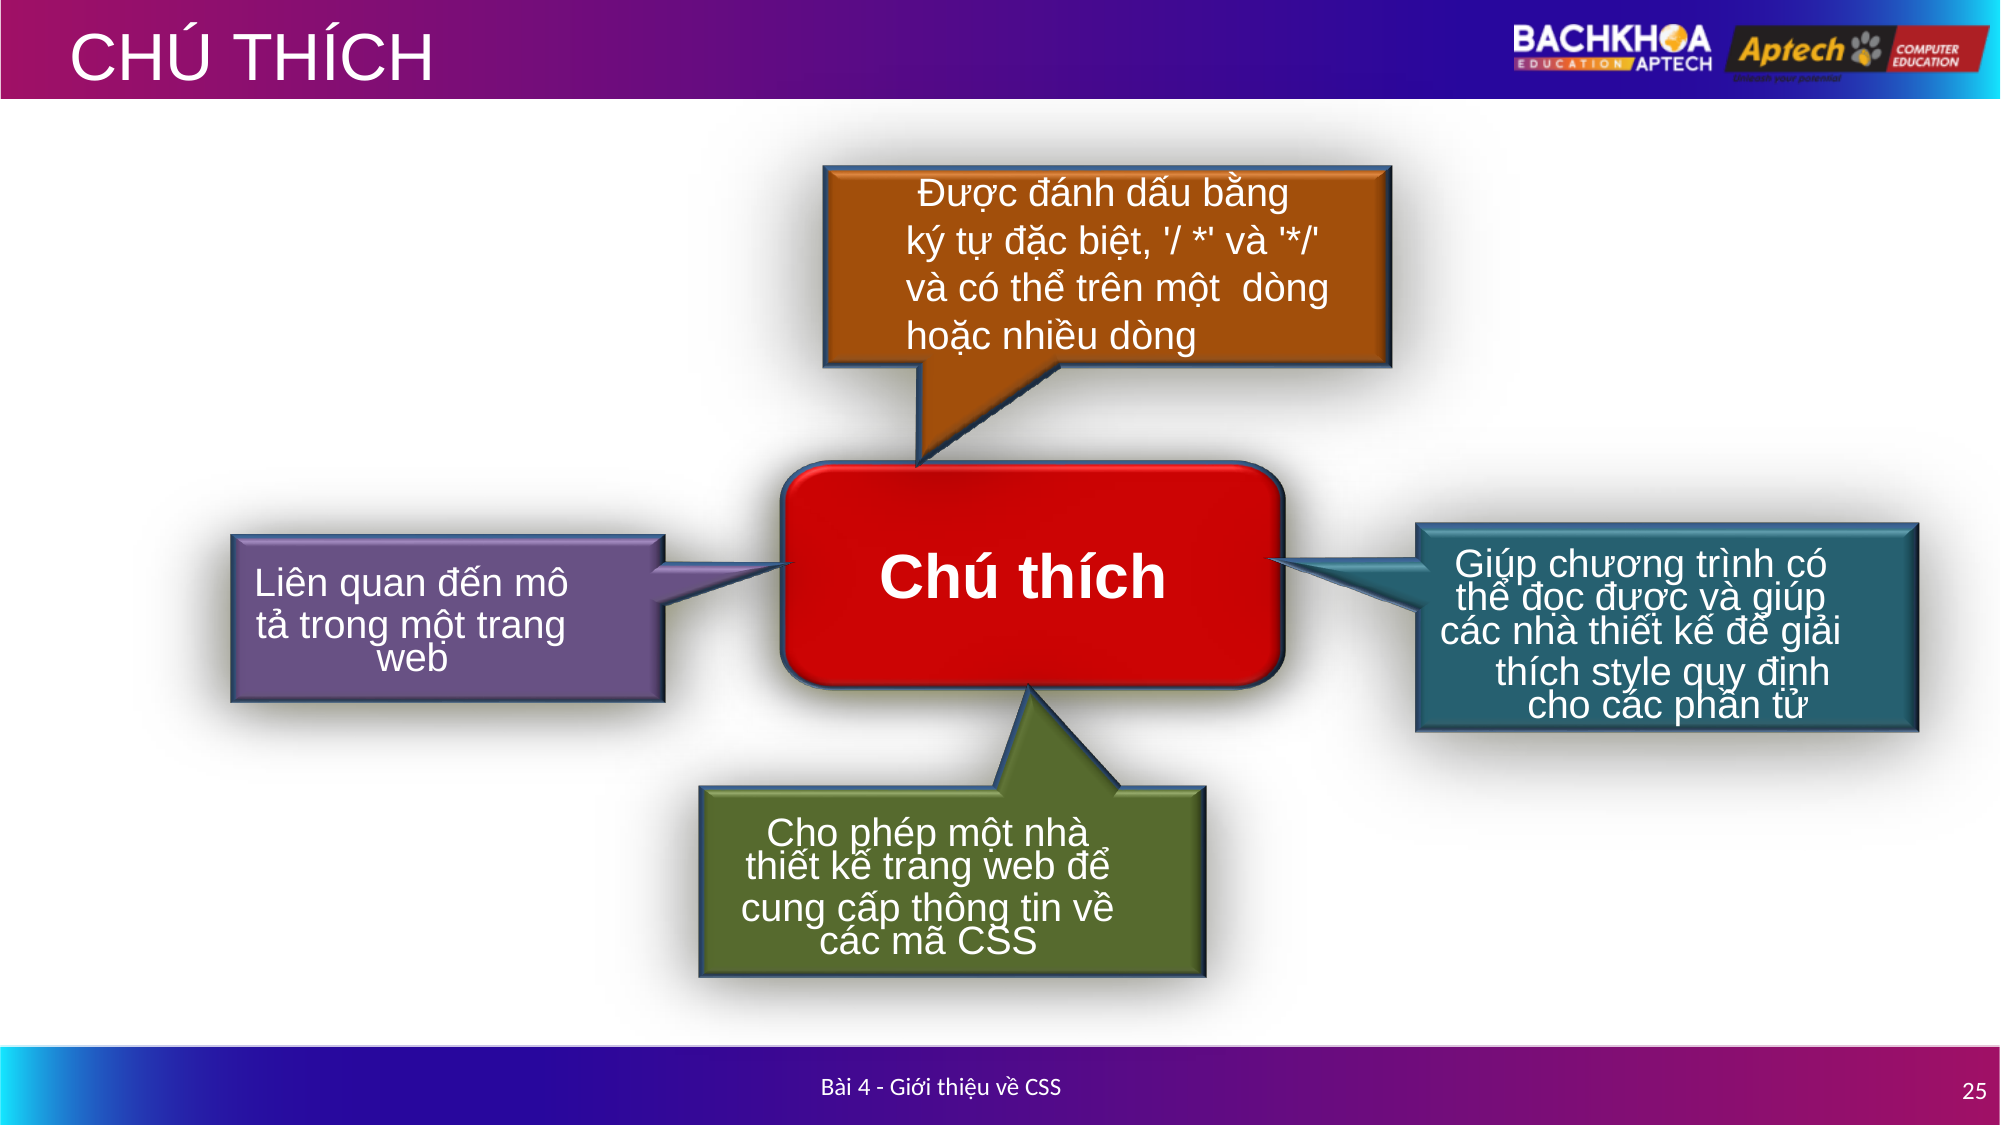

# CHÚ THÍCH

Được đánh dấu bằng
ký tự đặc biệt, '/ *' và '*/' và có thể trên một  dòng hoặc nhiều dòng

Chú thích
Giúp chương trình có
thể đọc được và giúp
các nhà thiết kế để giải
thích style quy định  cho các phần tử
Liên quan đến mô
tả trong một trang  web

Cho phép một nhà
thiết kế trang web để
cung cấp thông tin về  các mã CSS
Bài 4 - Giới thiệu về CSS
25